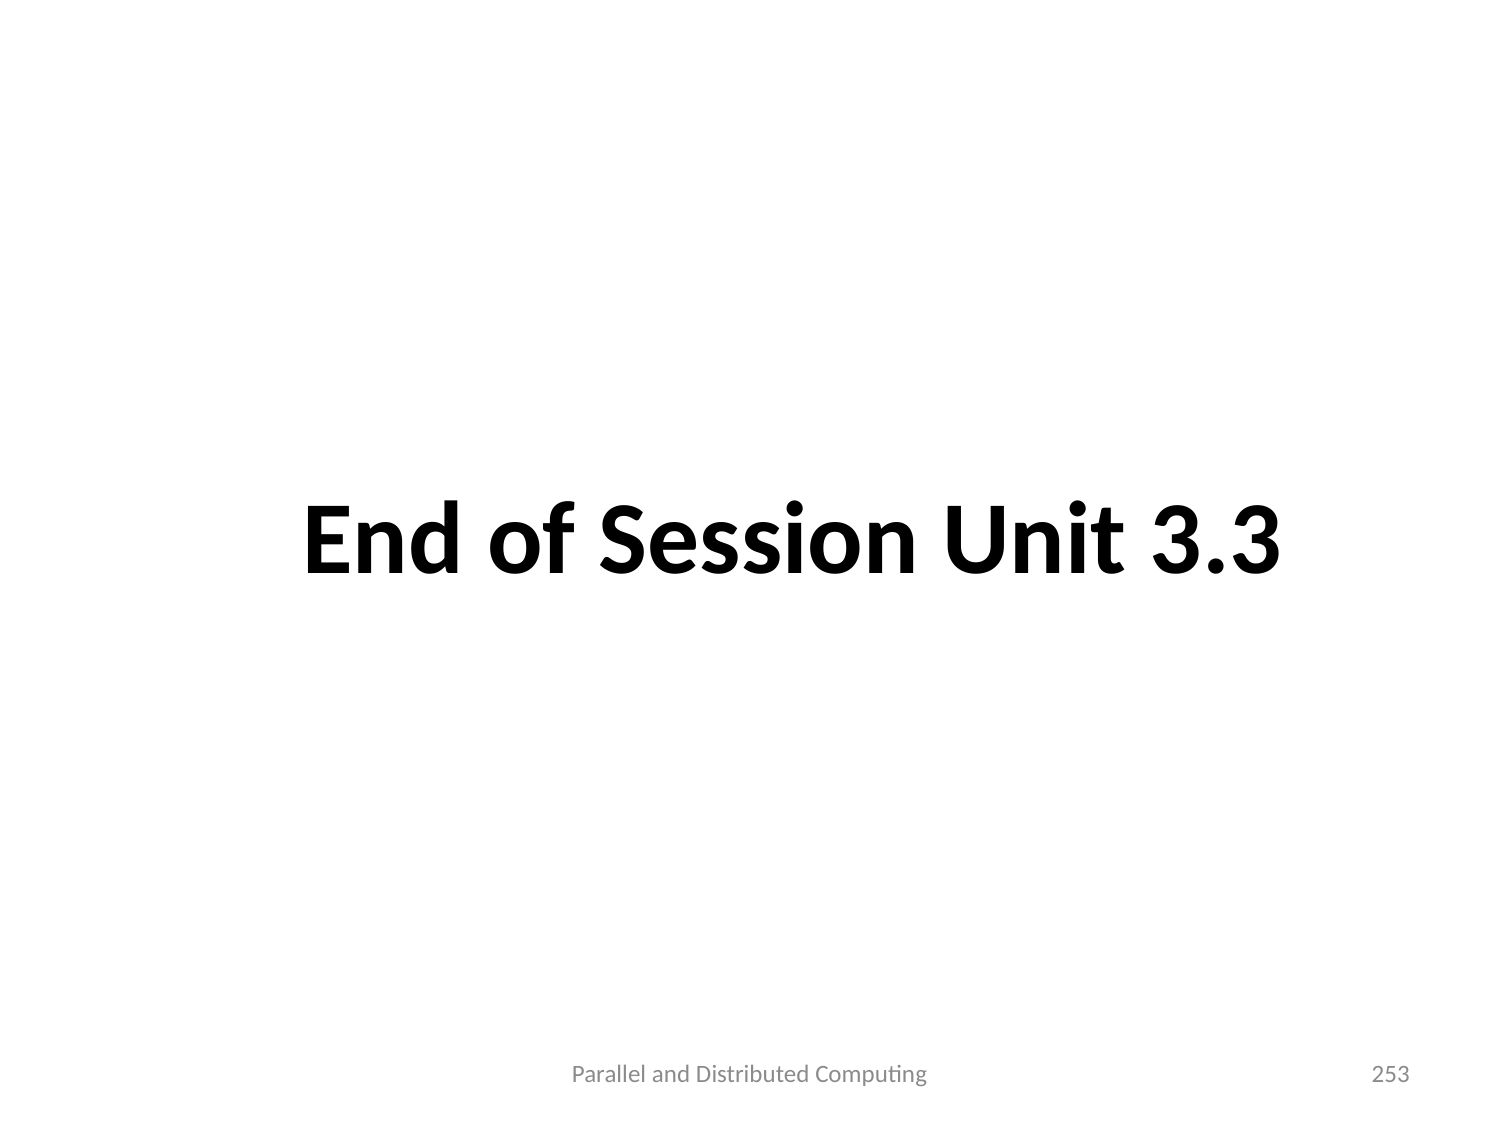

#
End of Session Unit 3.3
Parallel and Distributed Computing
253